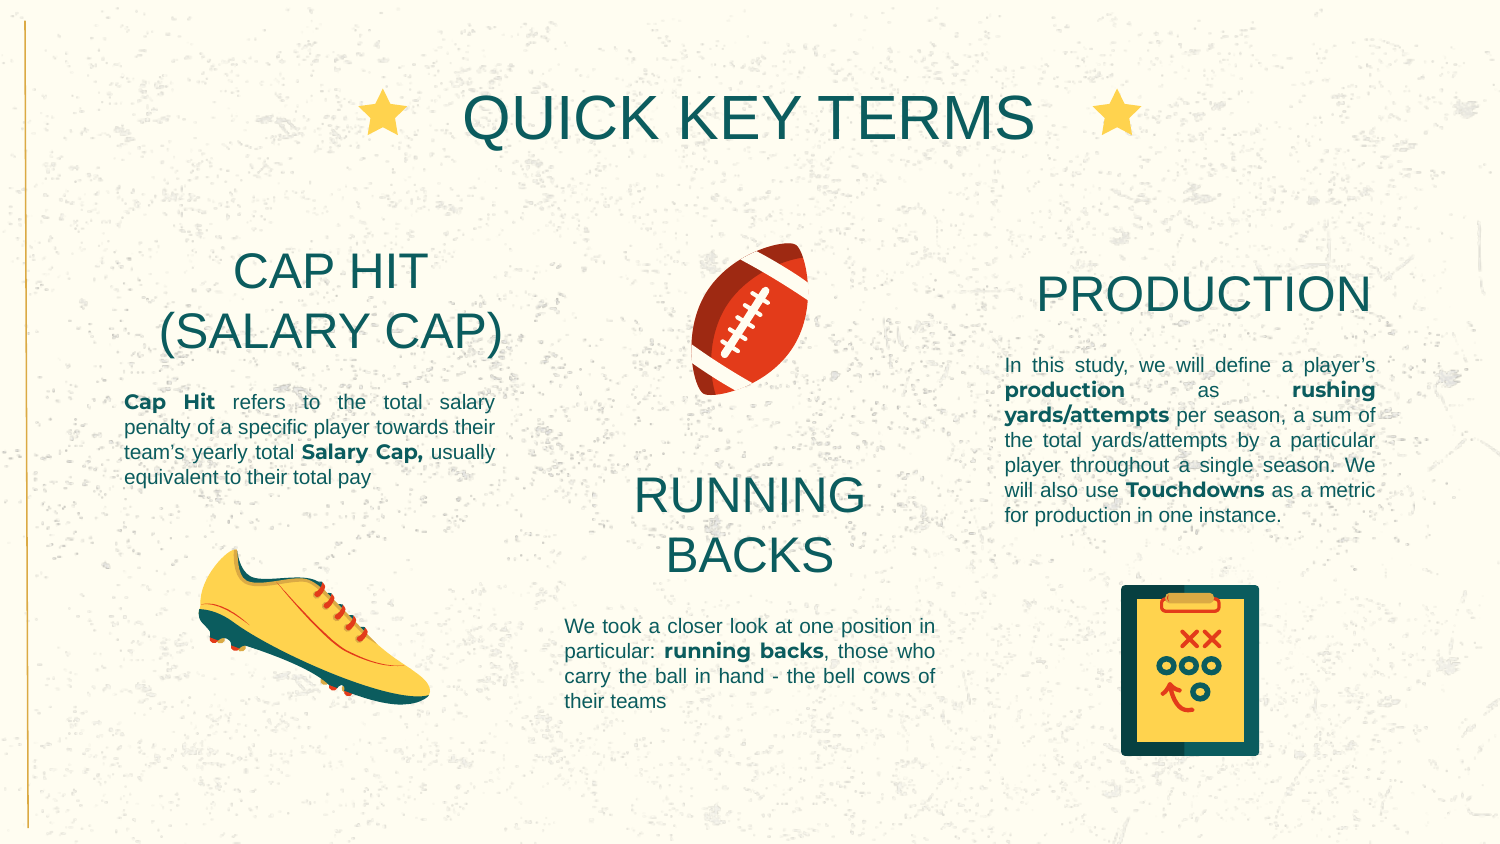

QUICK KEY TERMS

# CAP HIT
(SALARY CAP)

PRODUCTION
In this study, we will define a player’s production as rushing yards/attempts per season, a sum of the total yards/attempts by a particular player throughout a single season. We will also use Touchdowns as a metric for production in one instance.
Cap Hit refers to the total salary penalty of a specific player towards their team’s yearly total Salary Cap, usually equivalent to their total pay
RUNNING
BACKS

We took a closer look at one position in particular: running backs, those who carry the ball in hand - the bell cows of their teams